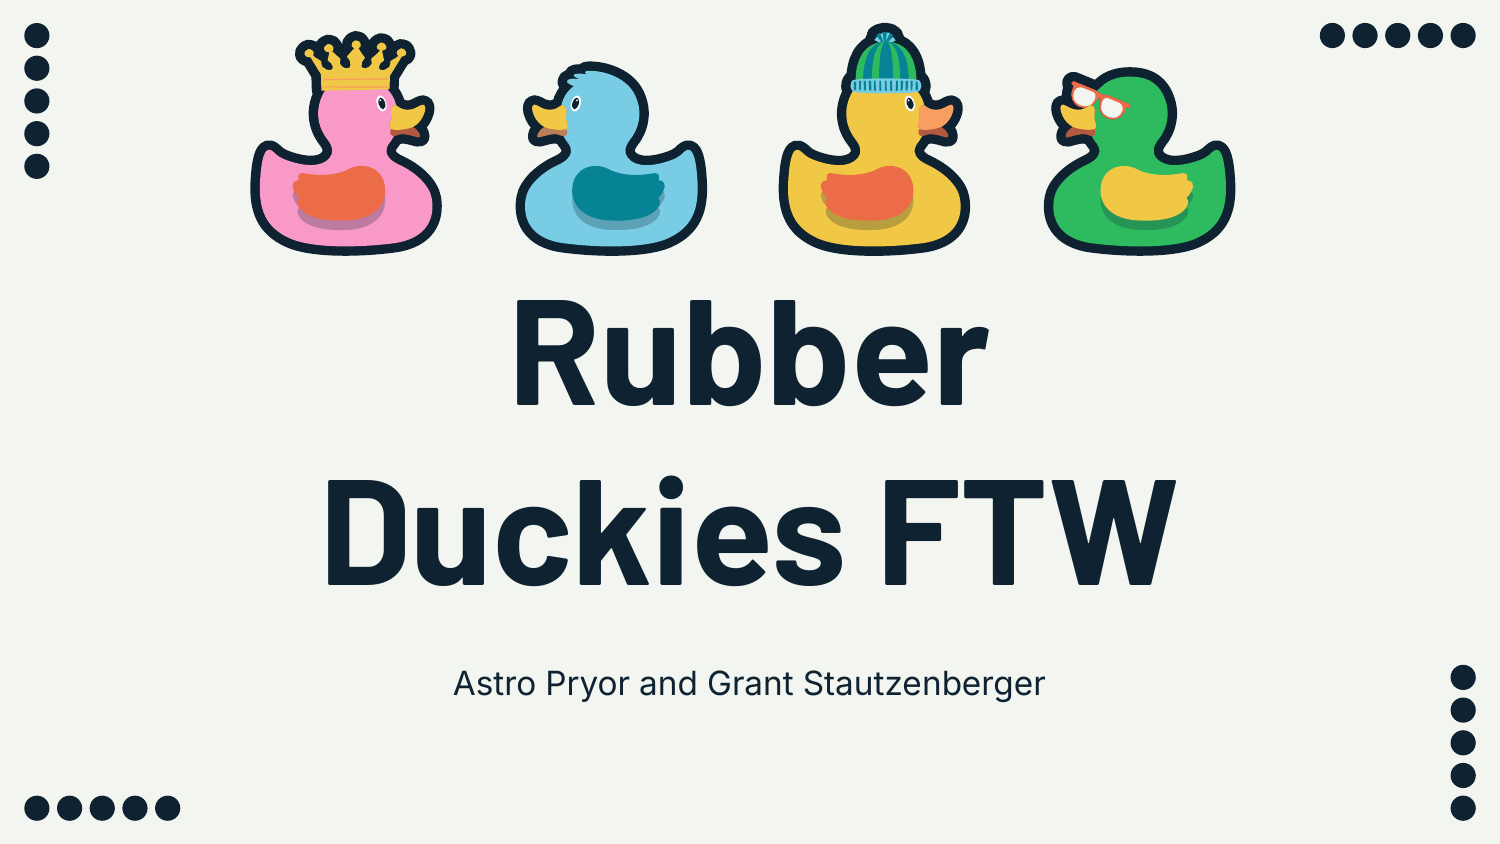

# Rubber Duckies FTW
Astro Pryor and Grant Stautzenberger